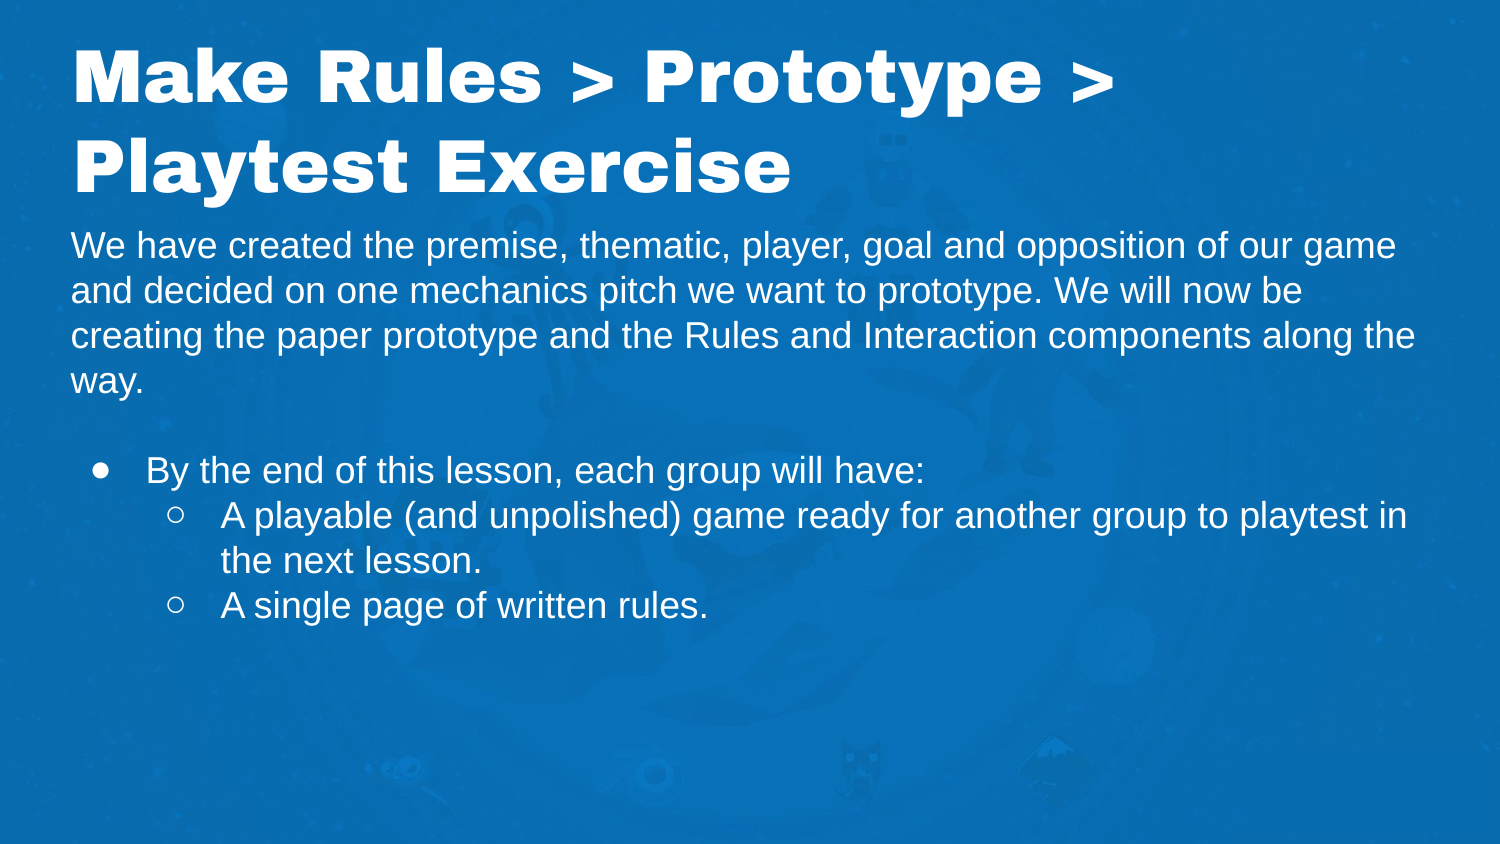

# Make Rules > Prototype > Playtest Exercise
We have created the premise, thematic, player, goal and opposition of our game and decided on one mechanics pitch we want to prototype. We will now be creating the paper prototype and the Rules and Interaction components along the way.

By the end of this lesson, each group will have:
A playable (and unpolished) game ready for another group to playtest in the next lesson.
A single page of written rules.